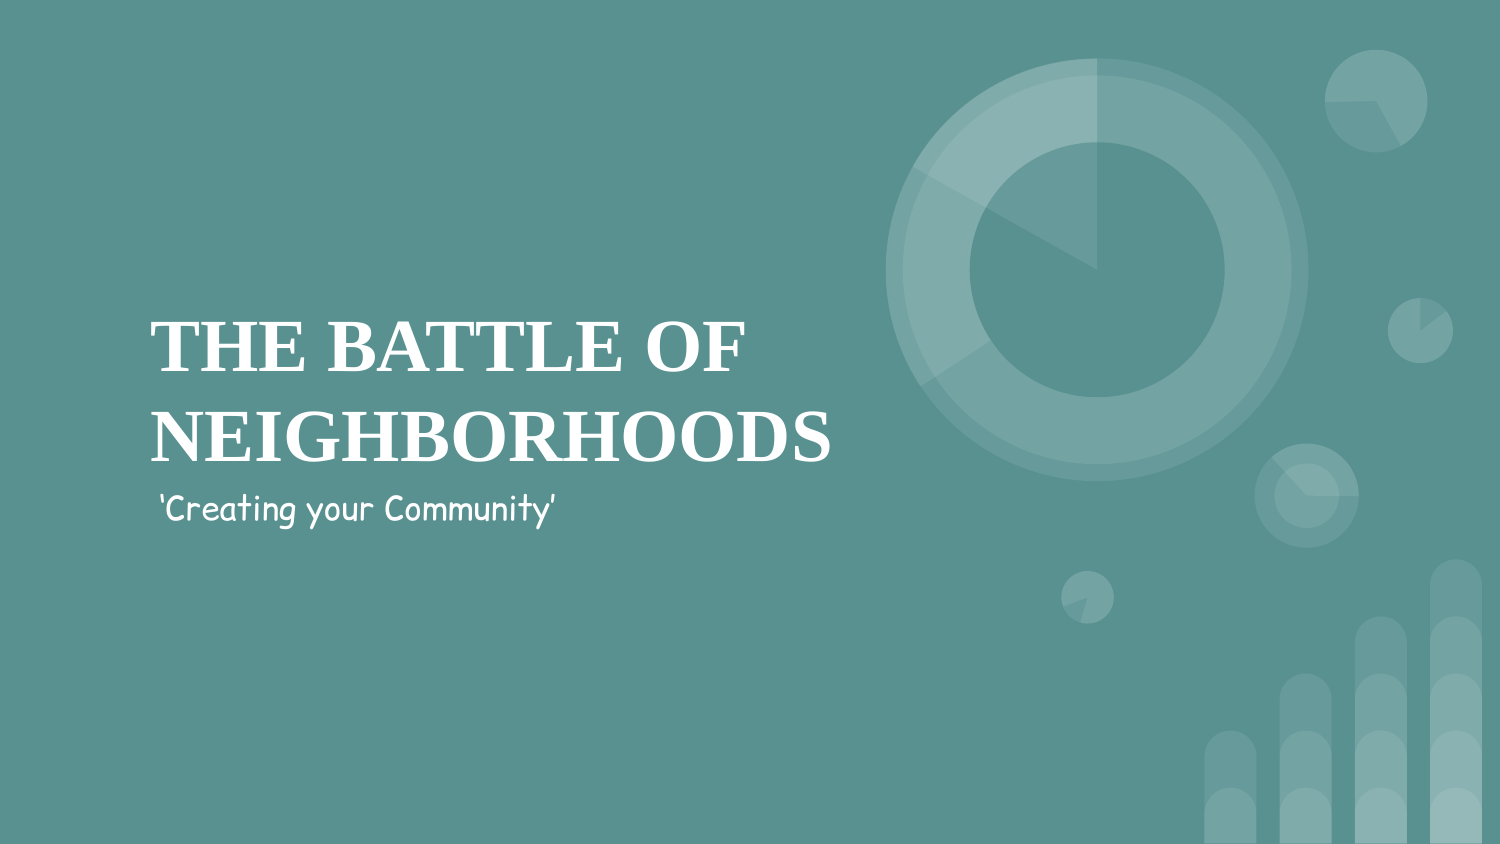

# THE BATTLE OF NEIGHBORHOODS
‘Creating your Community’